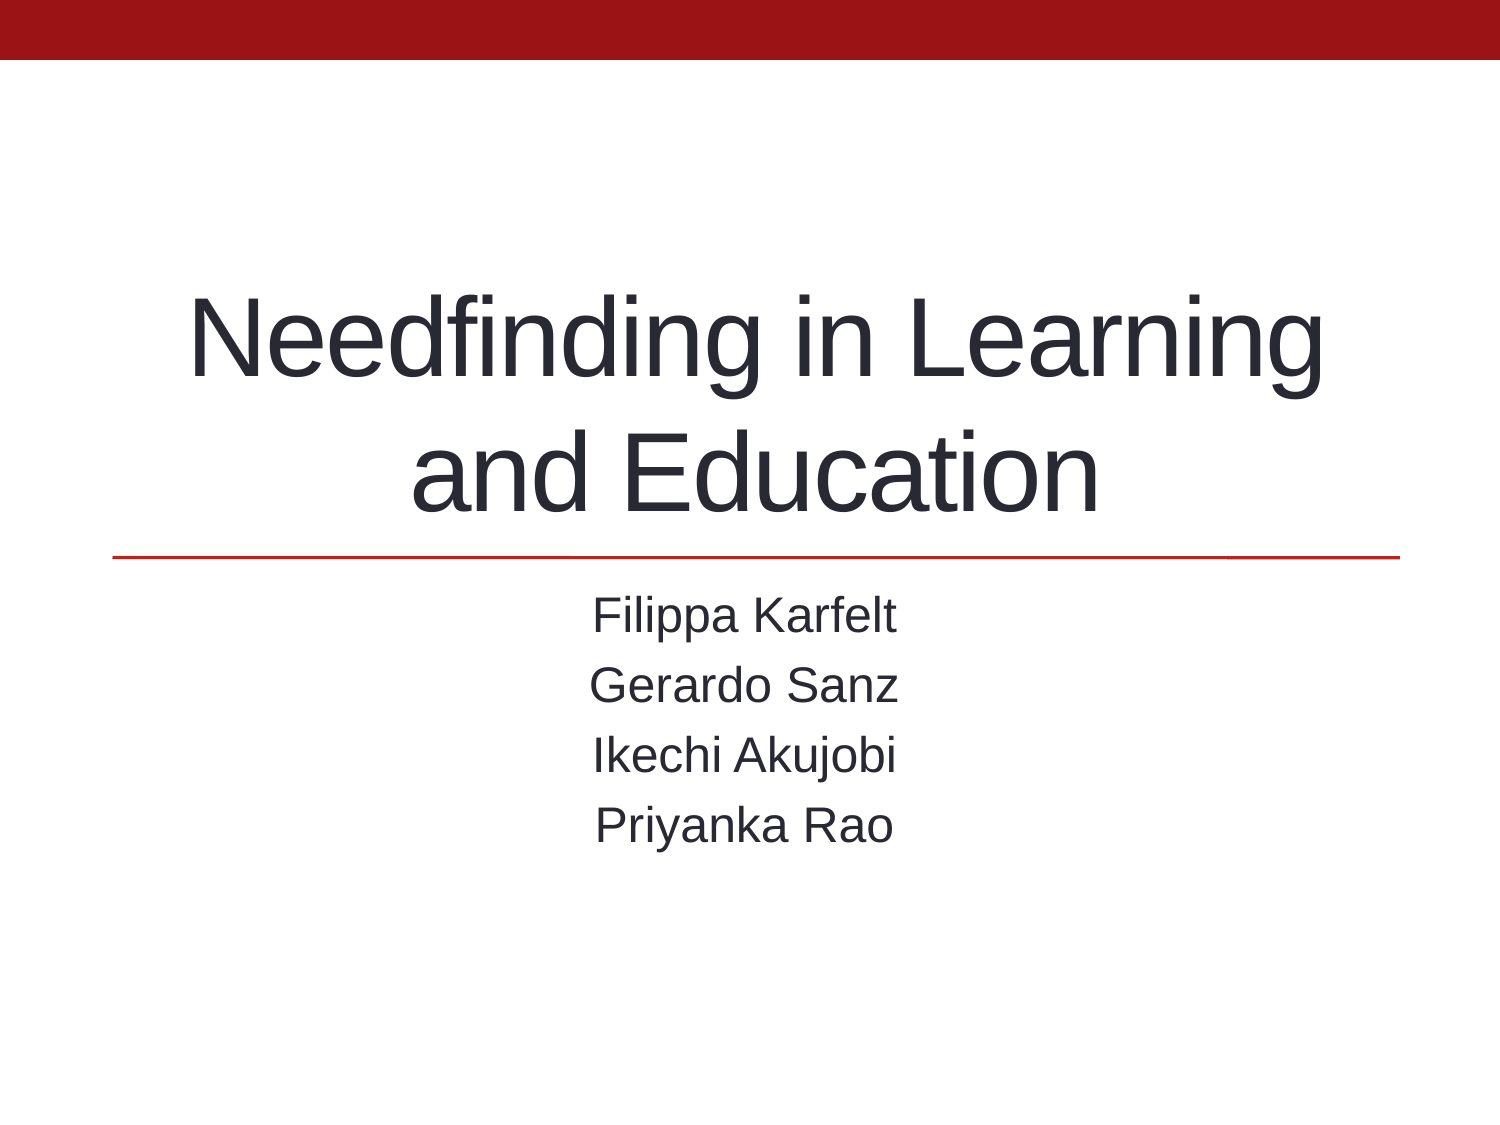

# Needfinding in Learning and Education
Filippa Karfelt
Gerardo Sanz
Ikechi Akujobi
Priyanka Rao